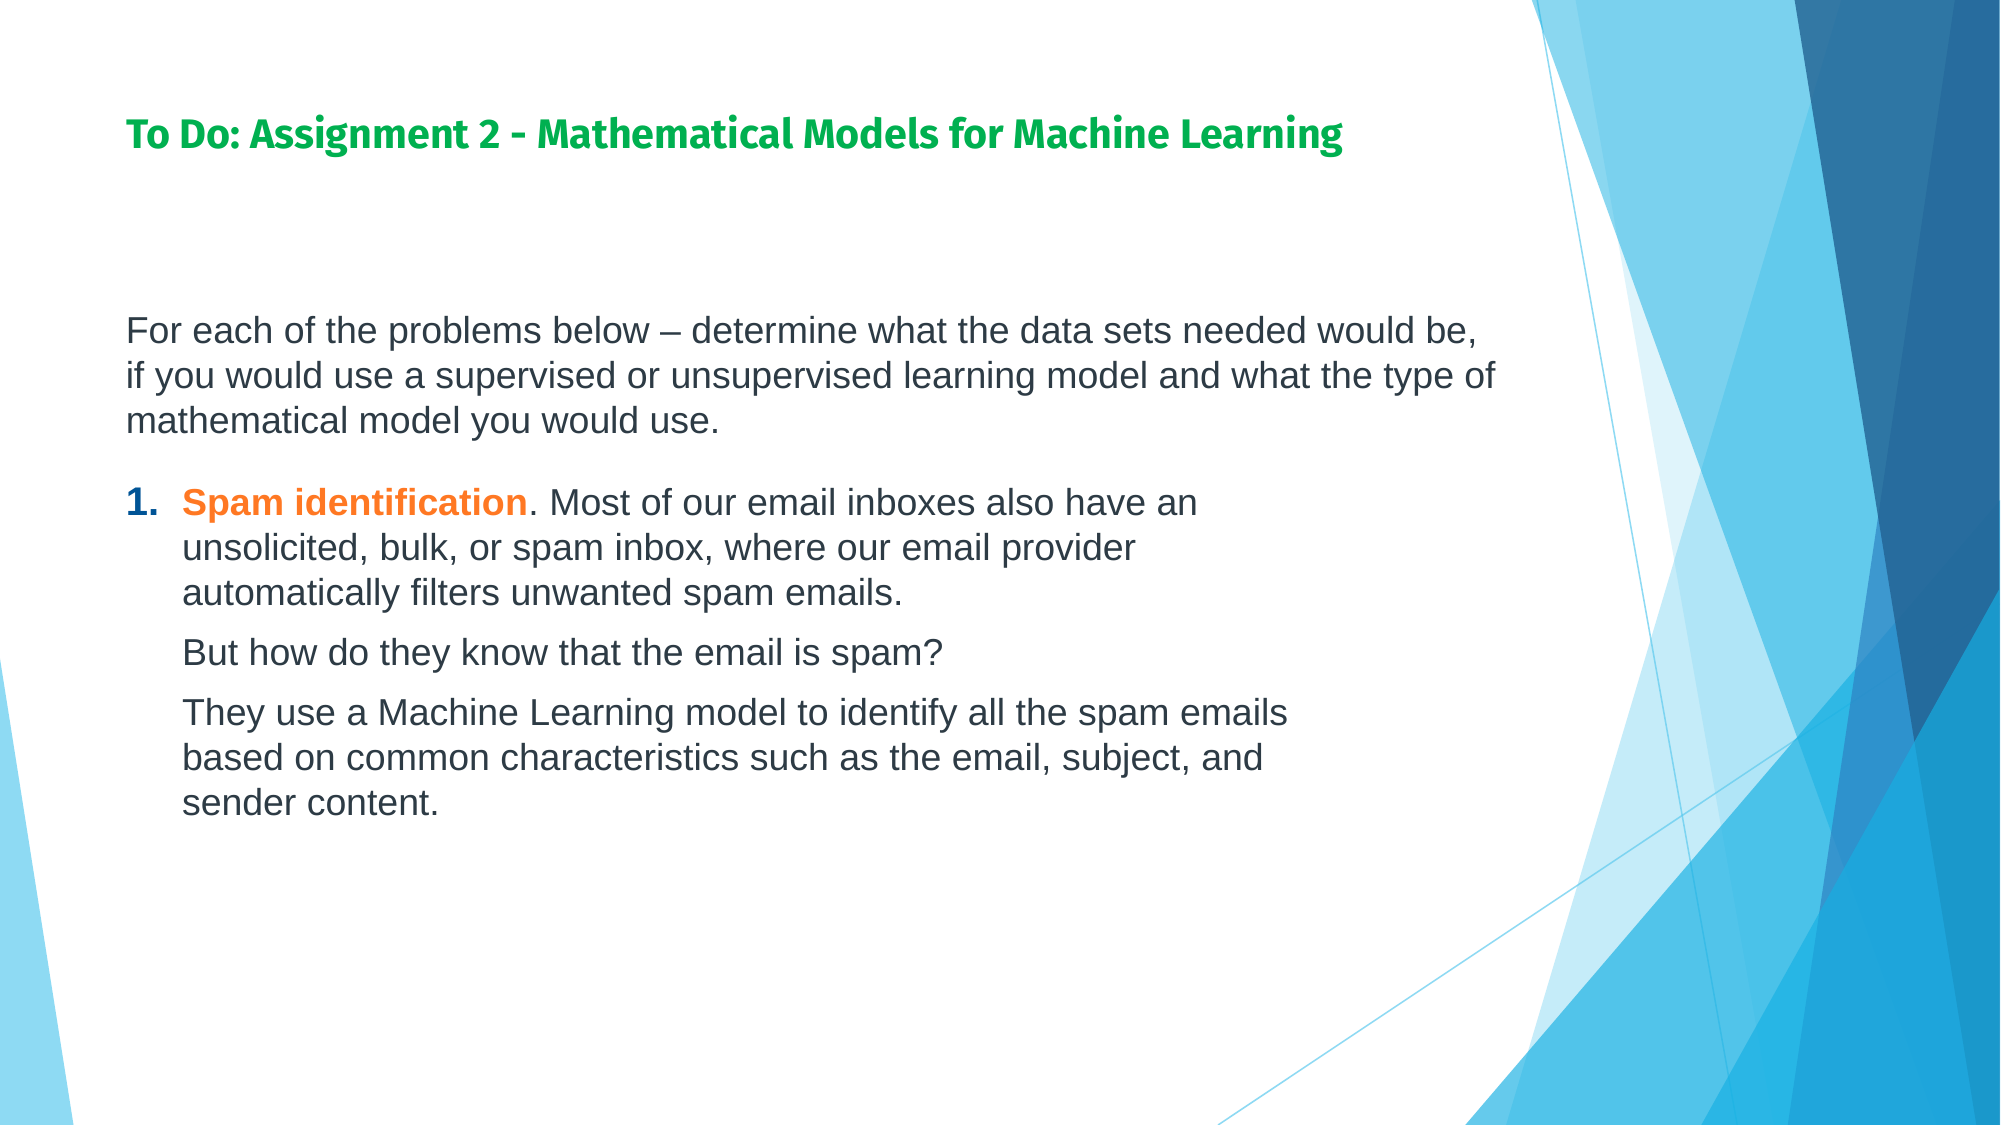

# To Do: Assignment 2 - Mathematical Models for Machine Learning
For each of the problems below – determine what the data sets needed would be, if you would use a supervised or unsupervised learning model and what the type of mathematical model you would use.
Spam identification. Most of our email inboxes also have an unsolicited, bulk, or spam inbox, where our email provider automatically filters unwanted spam emails.  
But how do they know that the email is spam? 
They use a Machine Learning model to identify all the spam emails based on common characteristics such as the email, subject, and sender content.